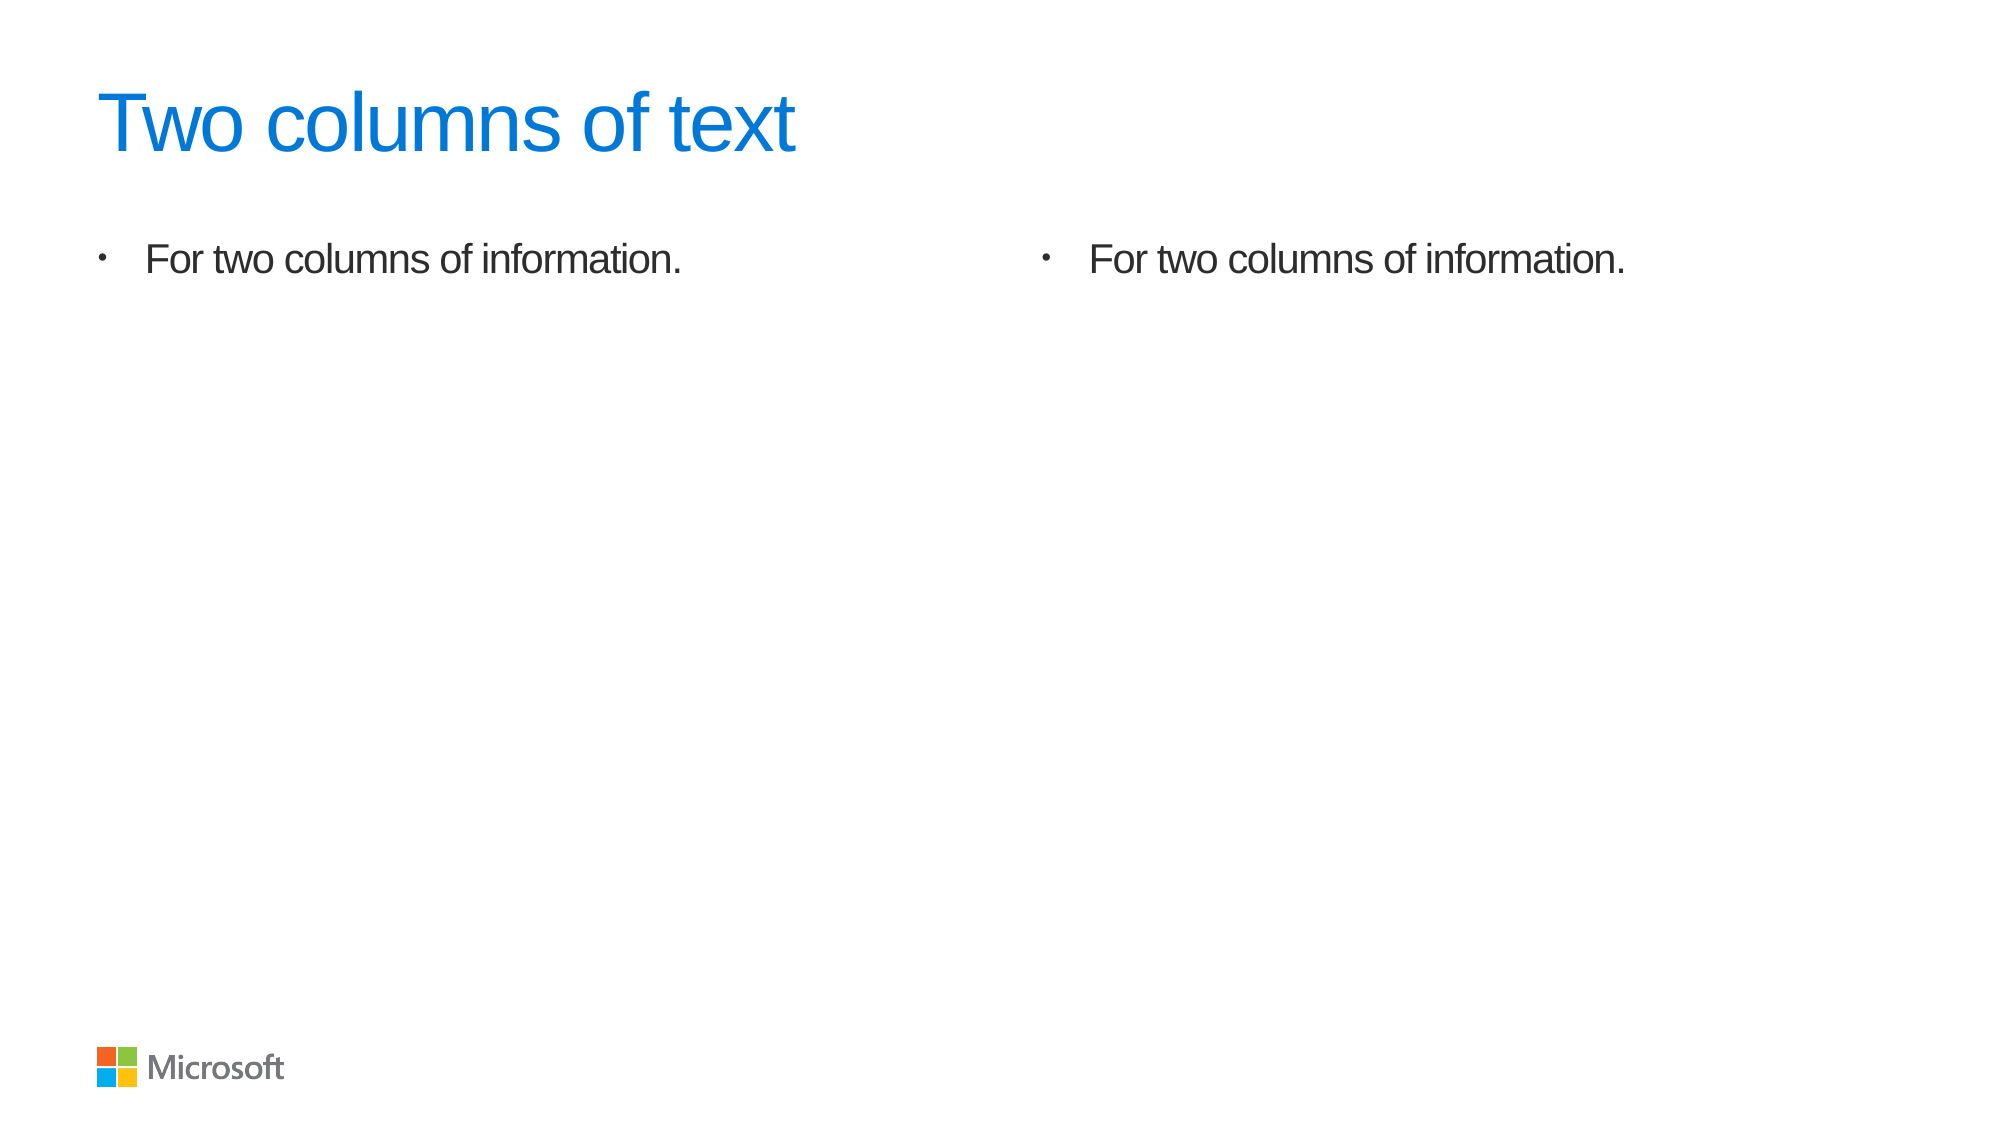

# Two columns of text
For two columns of information.

For two columns of information.